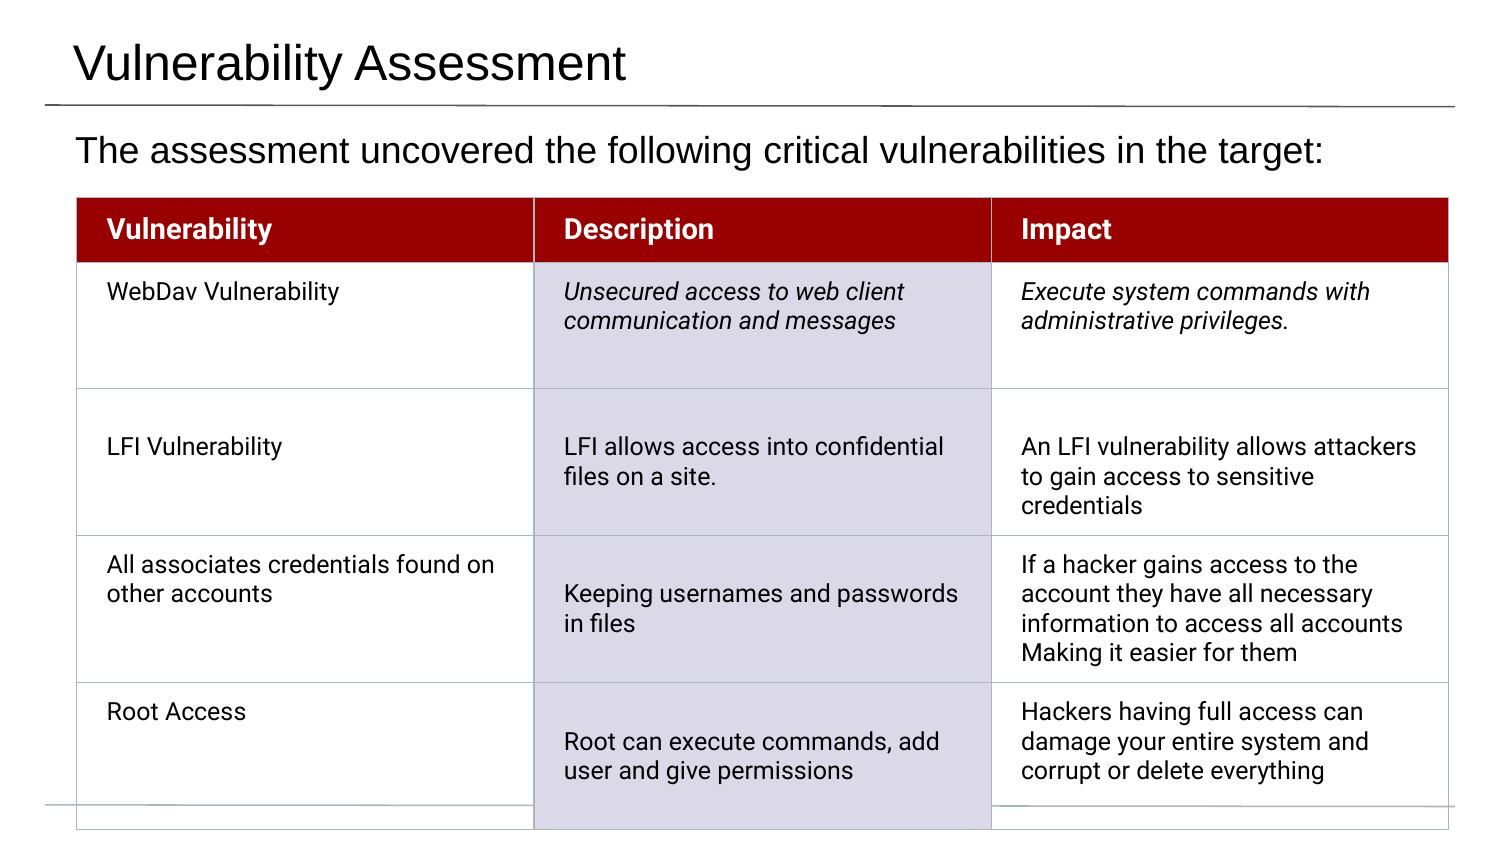

# Vulnerability Assessment
The assessment uncovered the following critical vulnerabilities in the target:
| Vulnerability | Description | Impact |
| --- | --- | --- |
| WebDav Vulnerability | Unsecured access to web client communication and messages | Execute system commands with administrative privileges. |
| LFI Vulnerability | LFI allows access into confidential files on a site. | An LFI vulnerability allows attackers to gain access to sensitive credentials |
| All associates credentials found on other accounts | Keeping usernames and passwords in files | If a hacker gains access to the account they have all necessary information to access all accounts Making it easier for them |
| Root Access | Root can execute commands, add user and give permissions | Hackers having full access can damage your entire system and corrupt or delete everything |